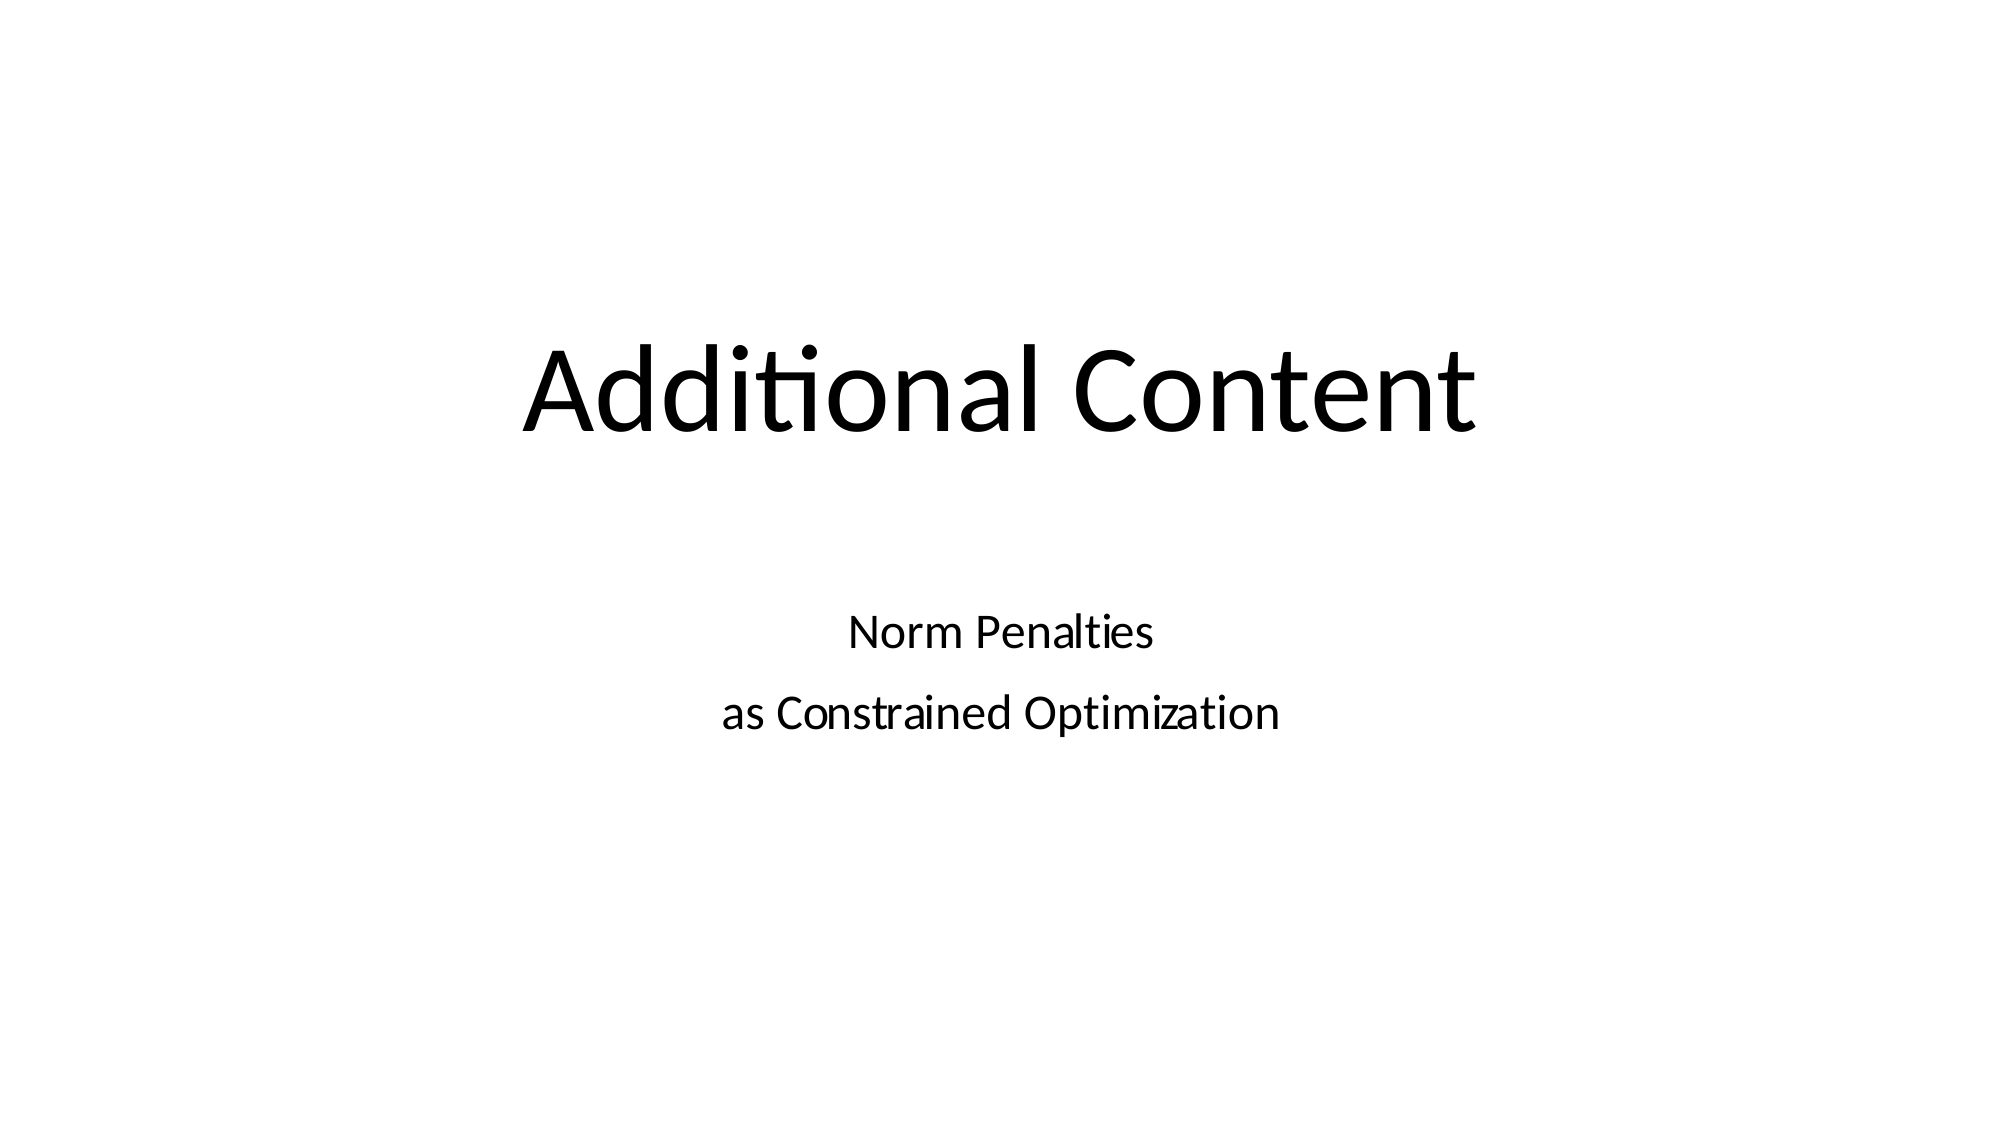

# Additional Content
Norm Penalties
as Constrained Optimization

InfoLab